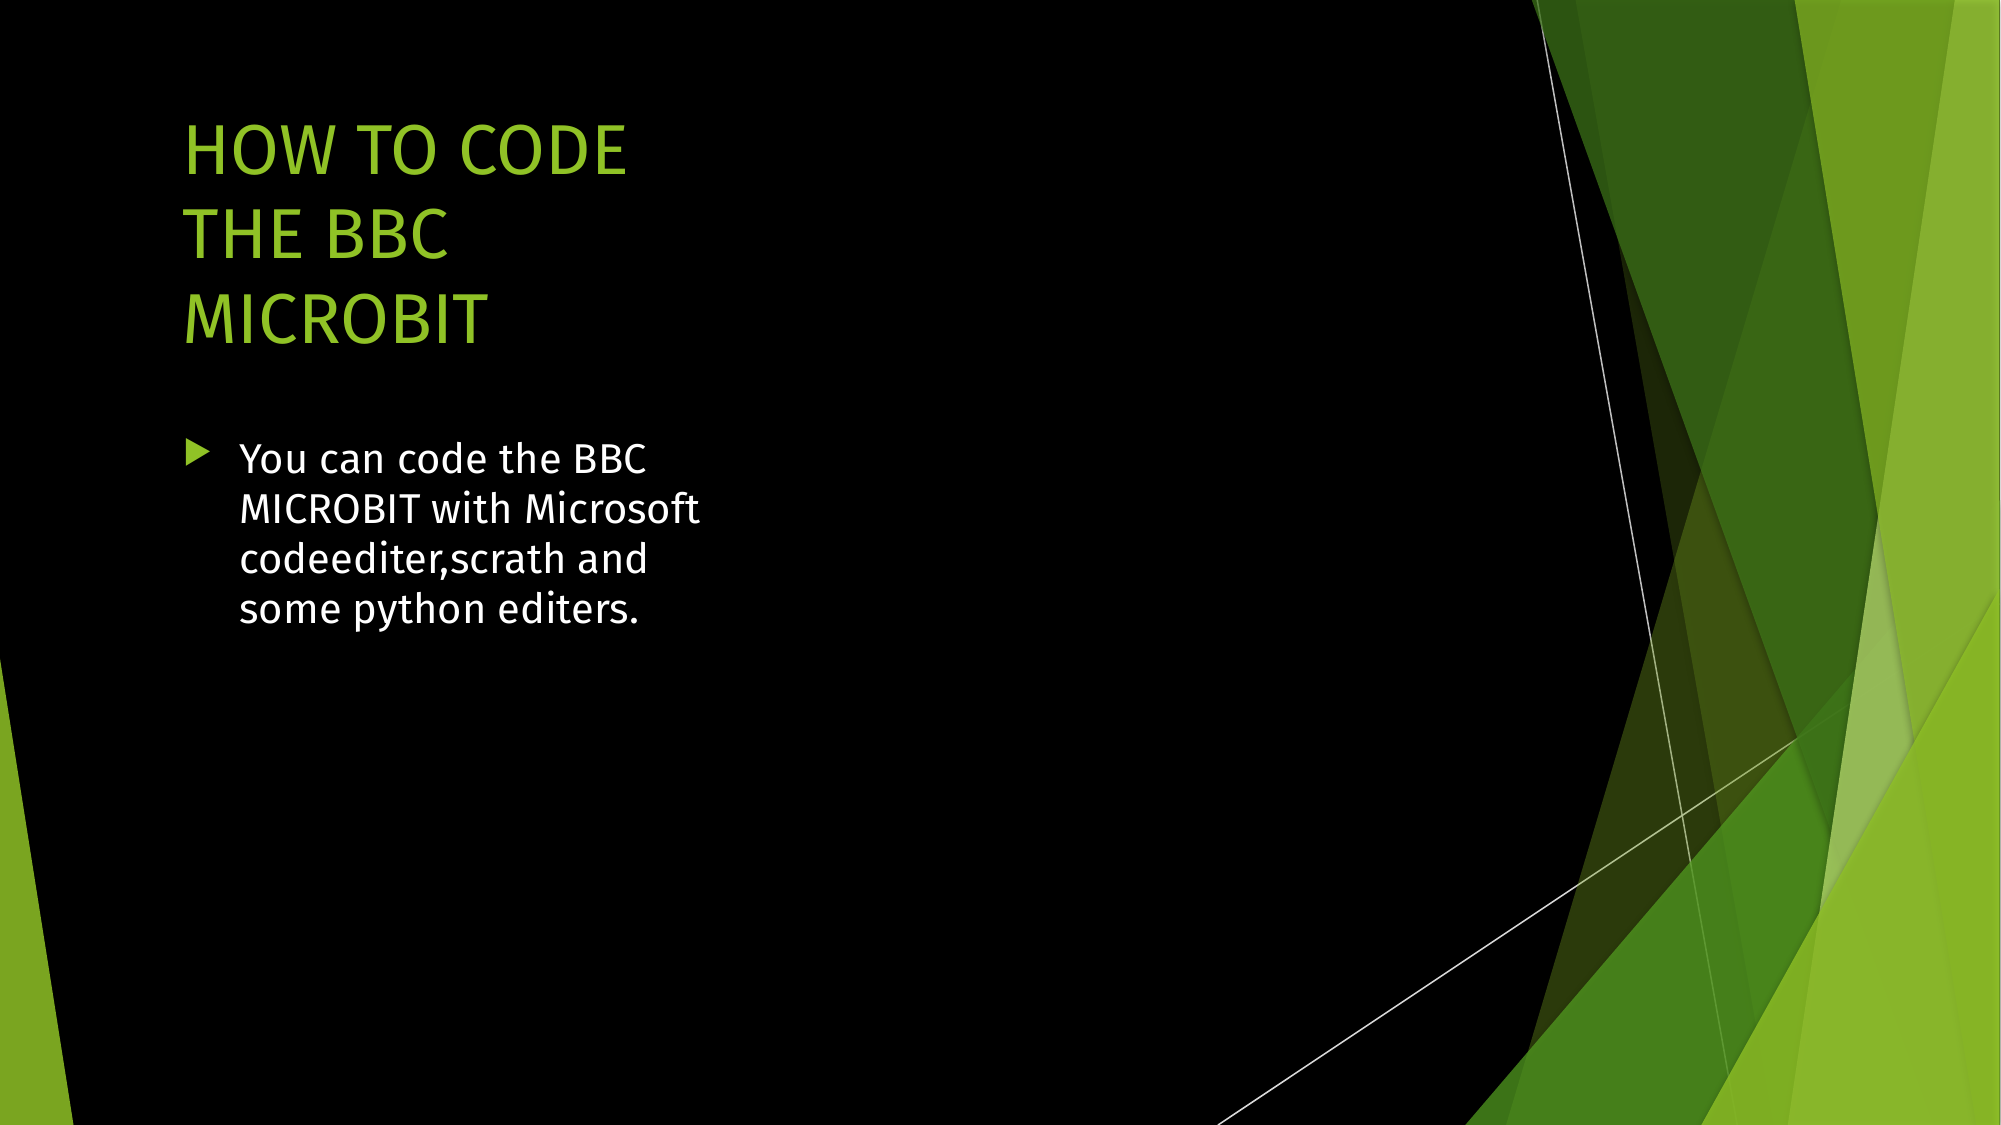

# HOW TO CODE THE BBC MICROBIT
You can code the BBC MICROBIT with Microsoft codeediter,scrath and some python editers.